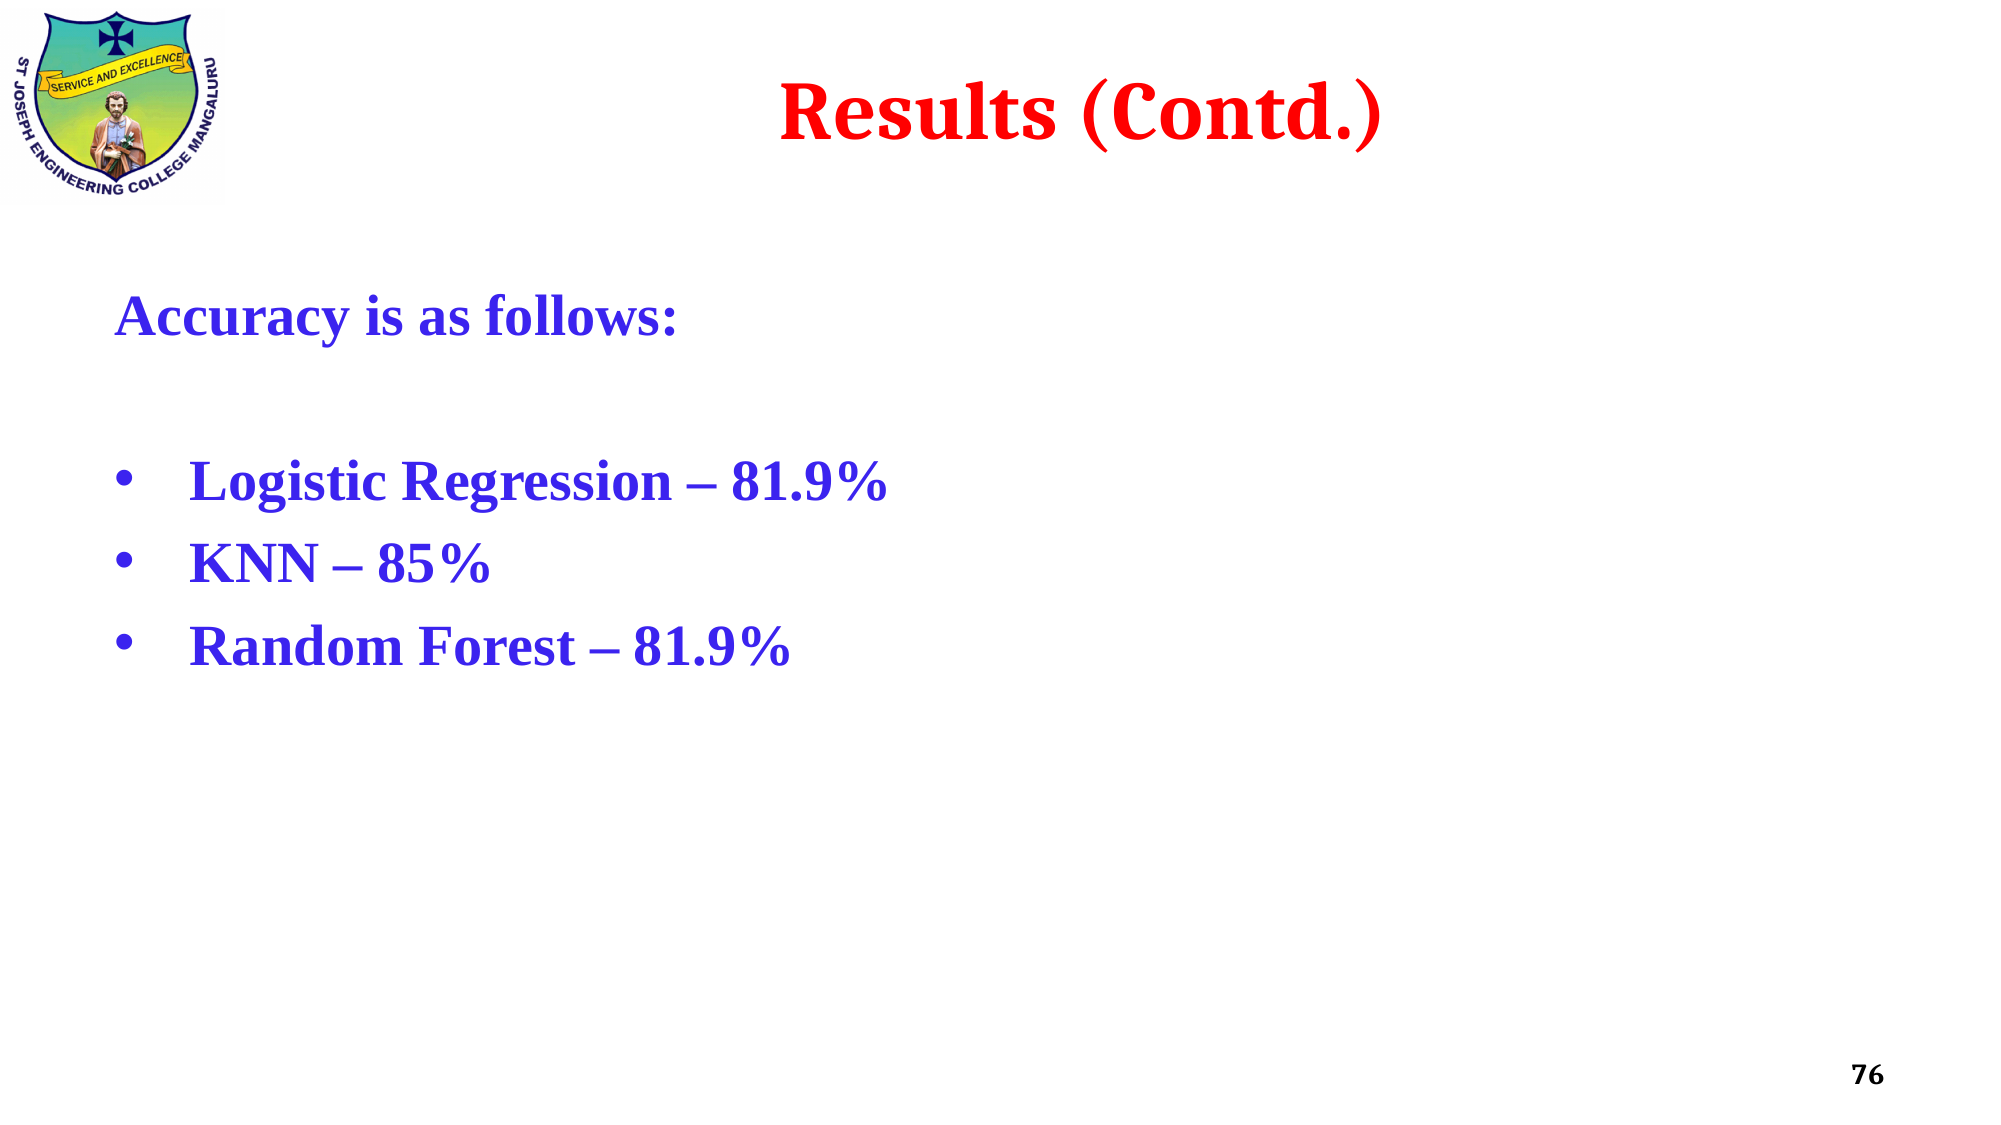

# Results (Contd.)

Accuracy is as follows:

Logistic Regression – 81.9%
KNN – 85%
Random Forest – 81.9%

76